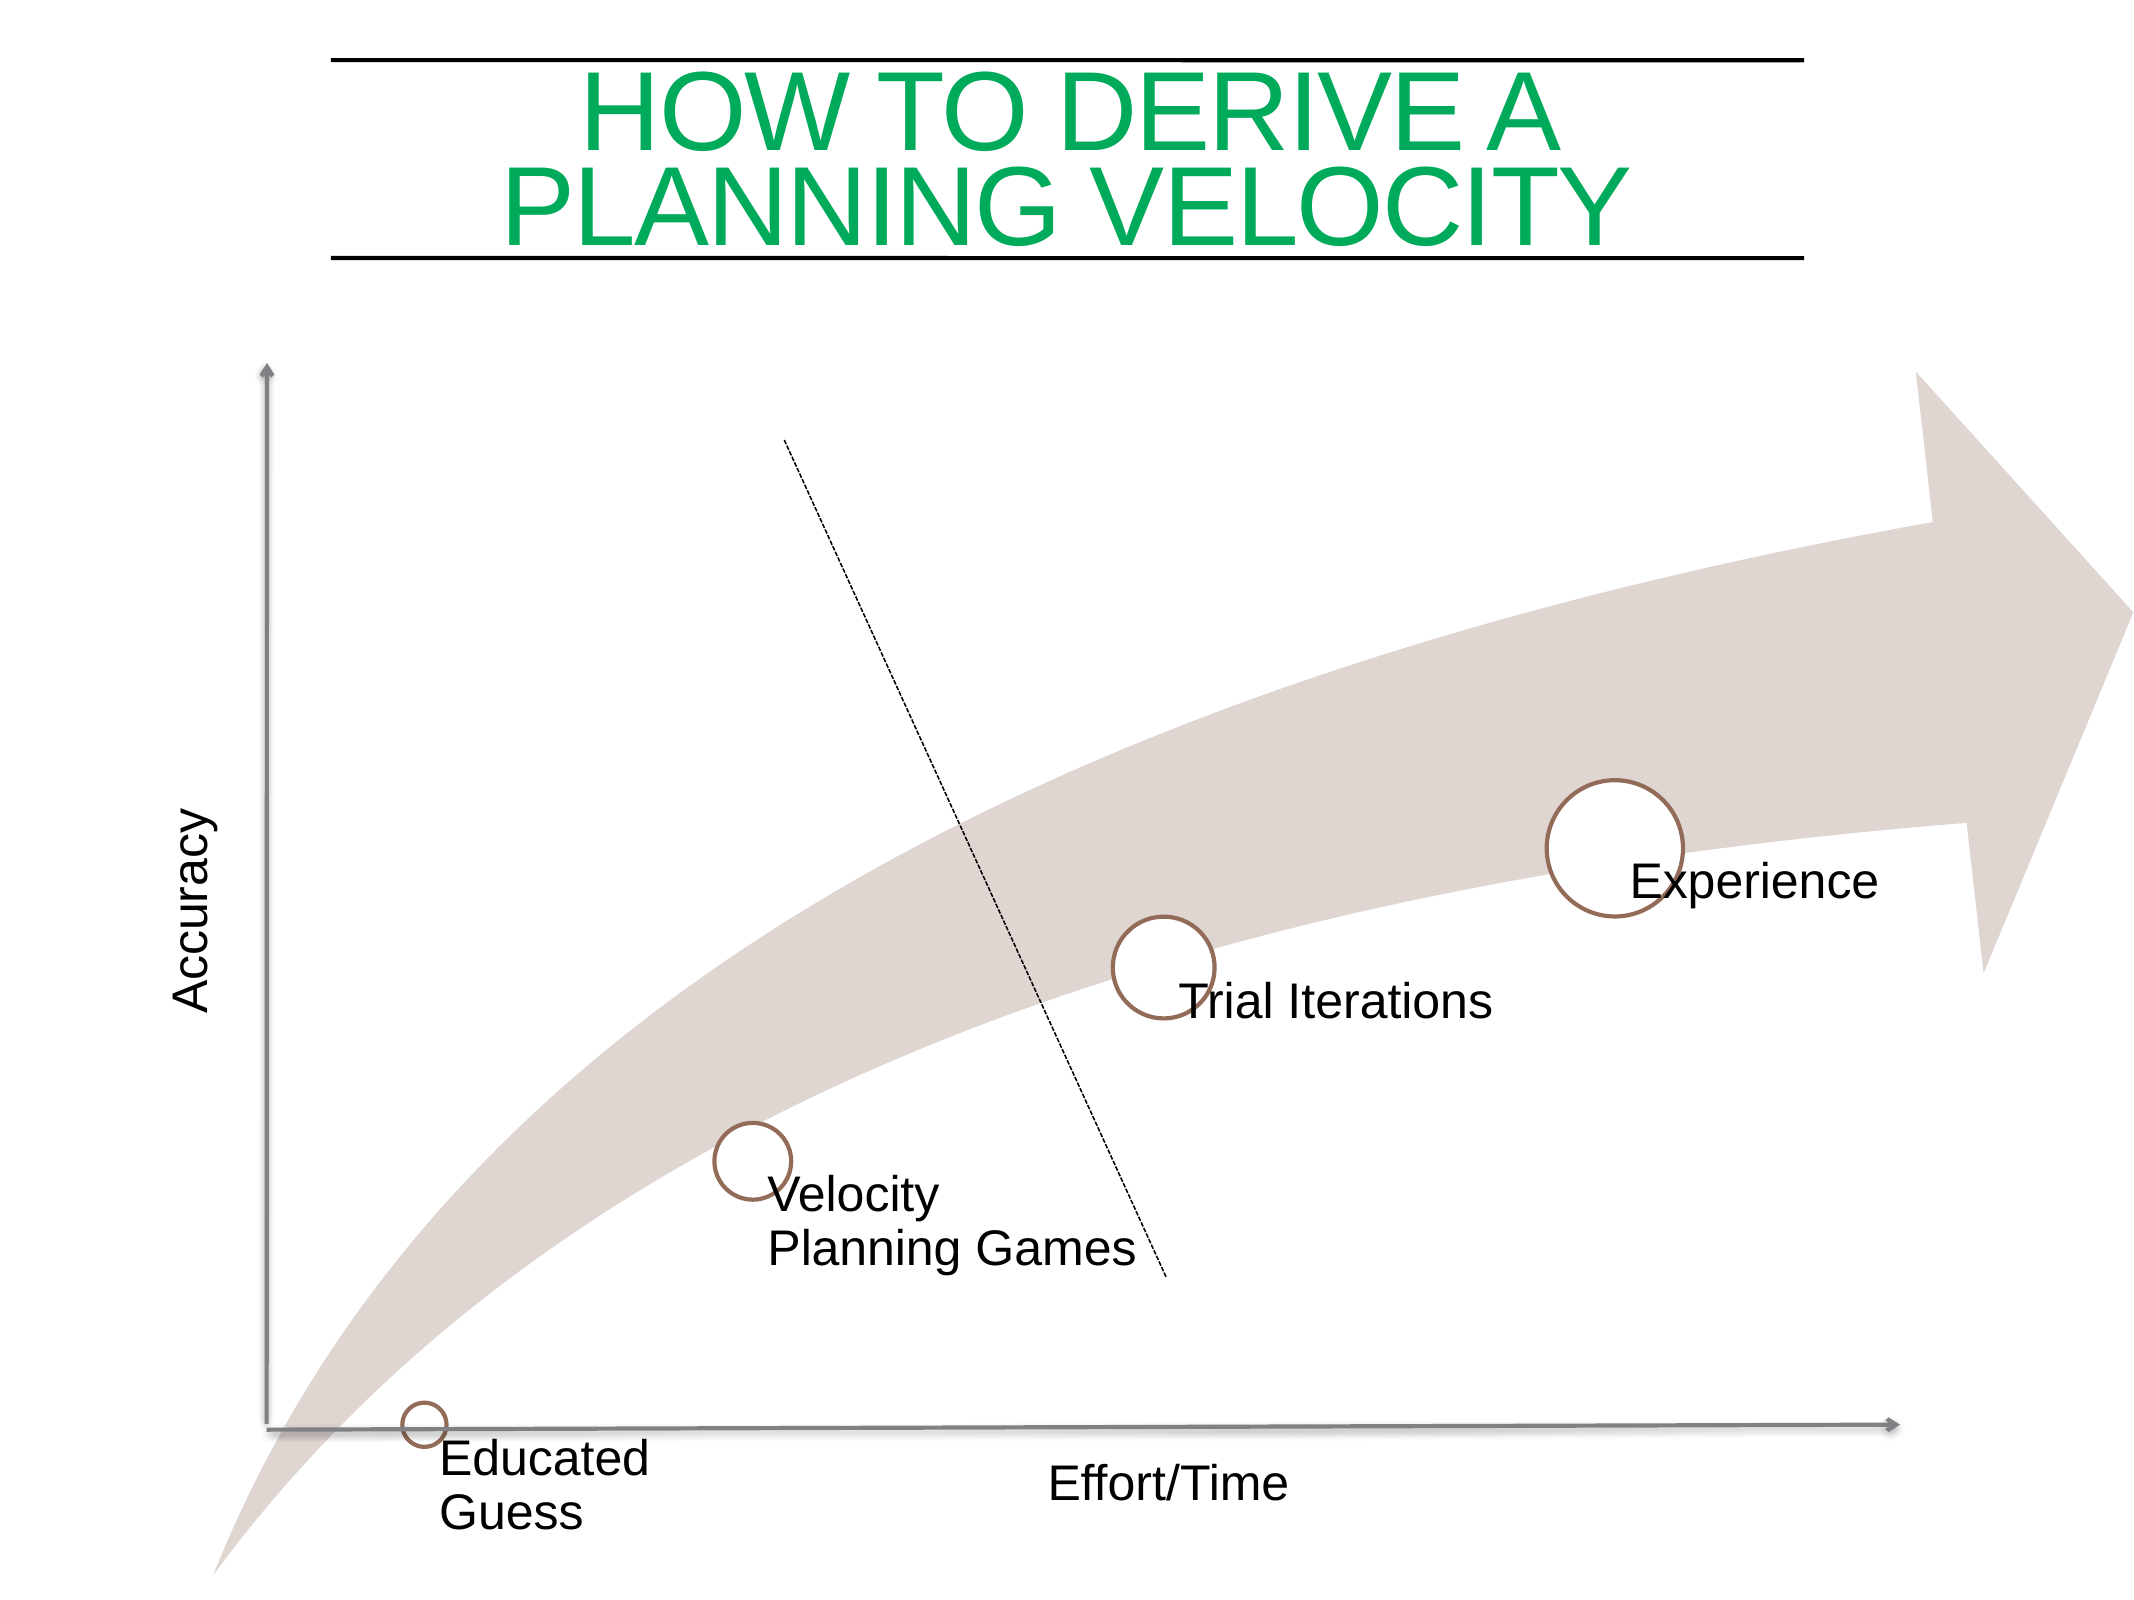

# How to Derive a Planning Velocity
Trial Iterations
Educated Guess
Experience
Velocity Planning Games
Accuracy
Effort/Time